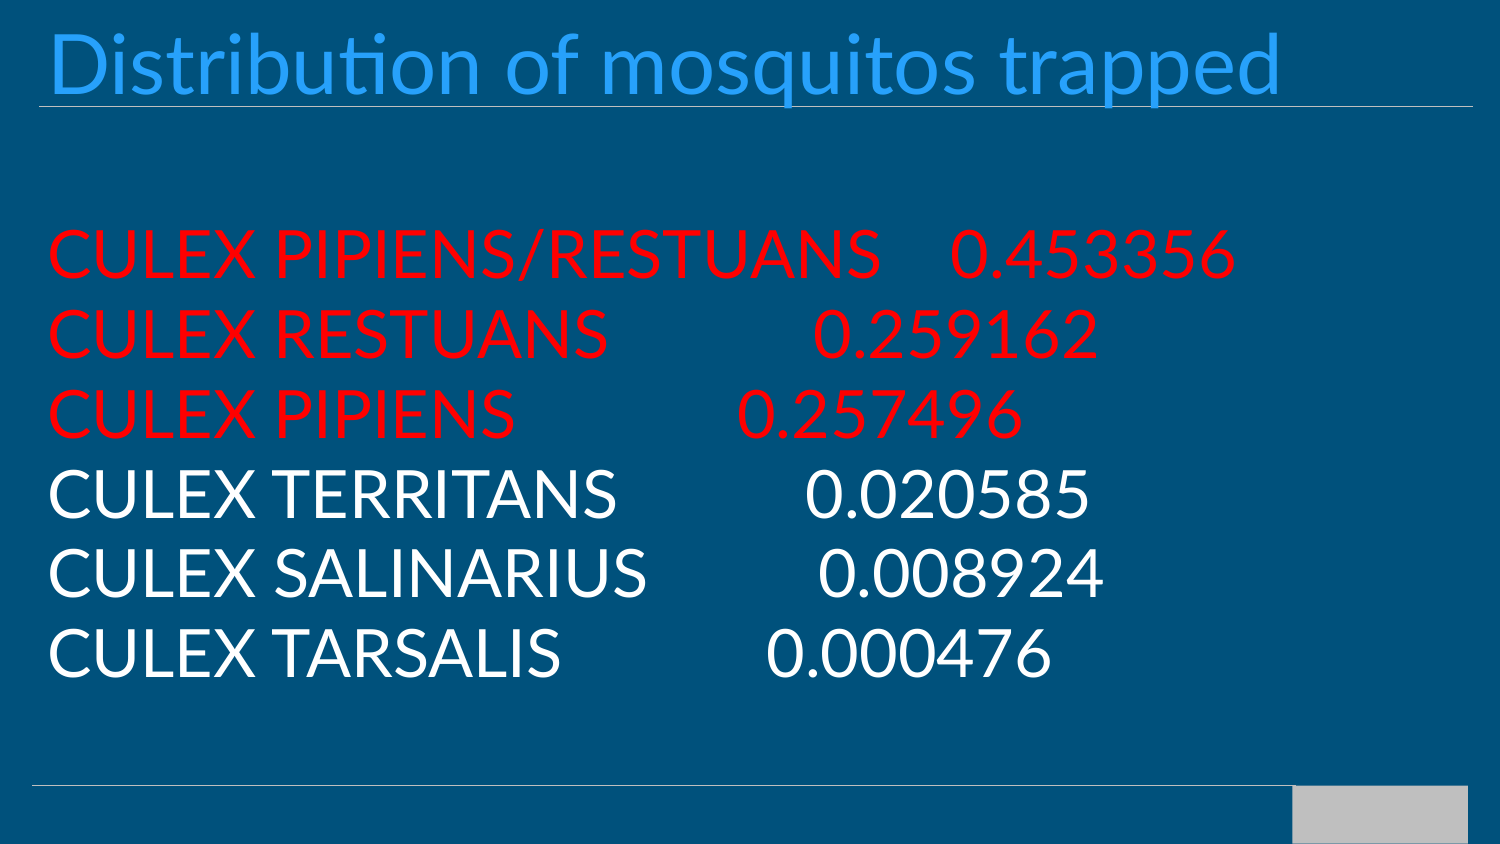

# Distribution of mosquitos trapped CULEX PIPIENS/RESTUANS    0.453356 CULEX RESTUANS            0.259162 CULEX PIPIENS             0.257496 CULEX TERRITANS           0.020585 CULEX SALINARIUS          0.008924 CULEX TARSALIS            0.000476